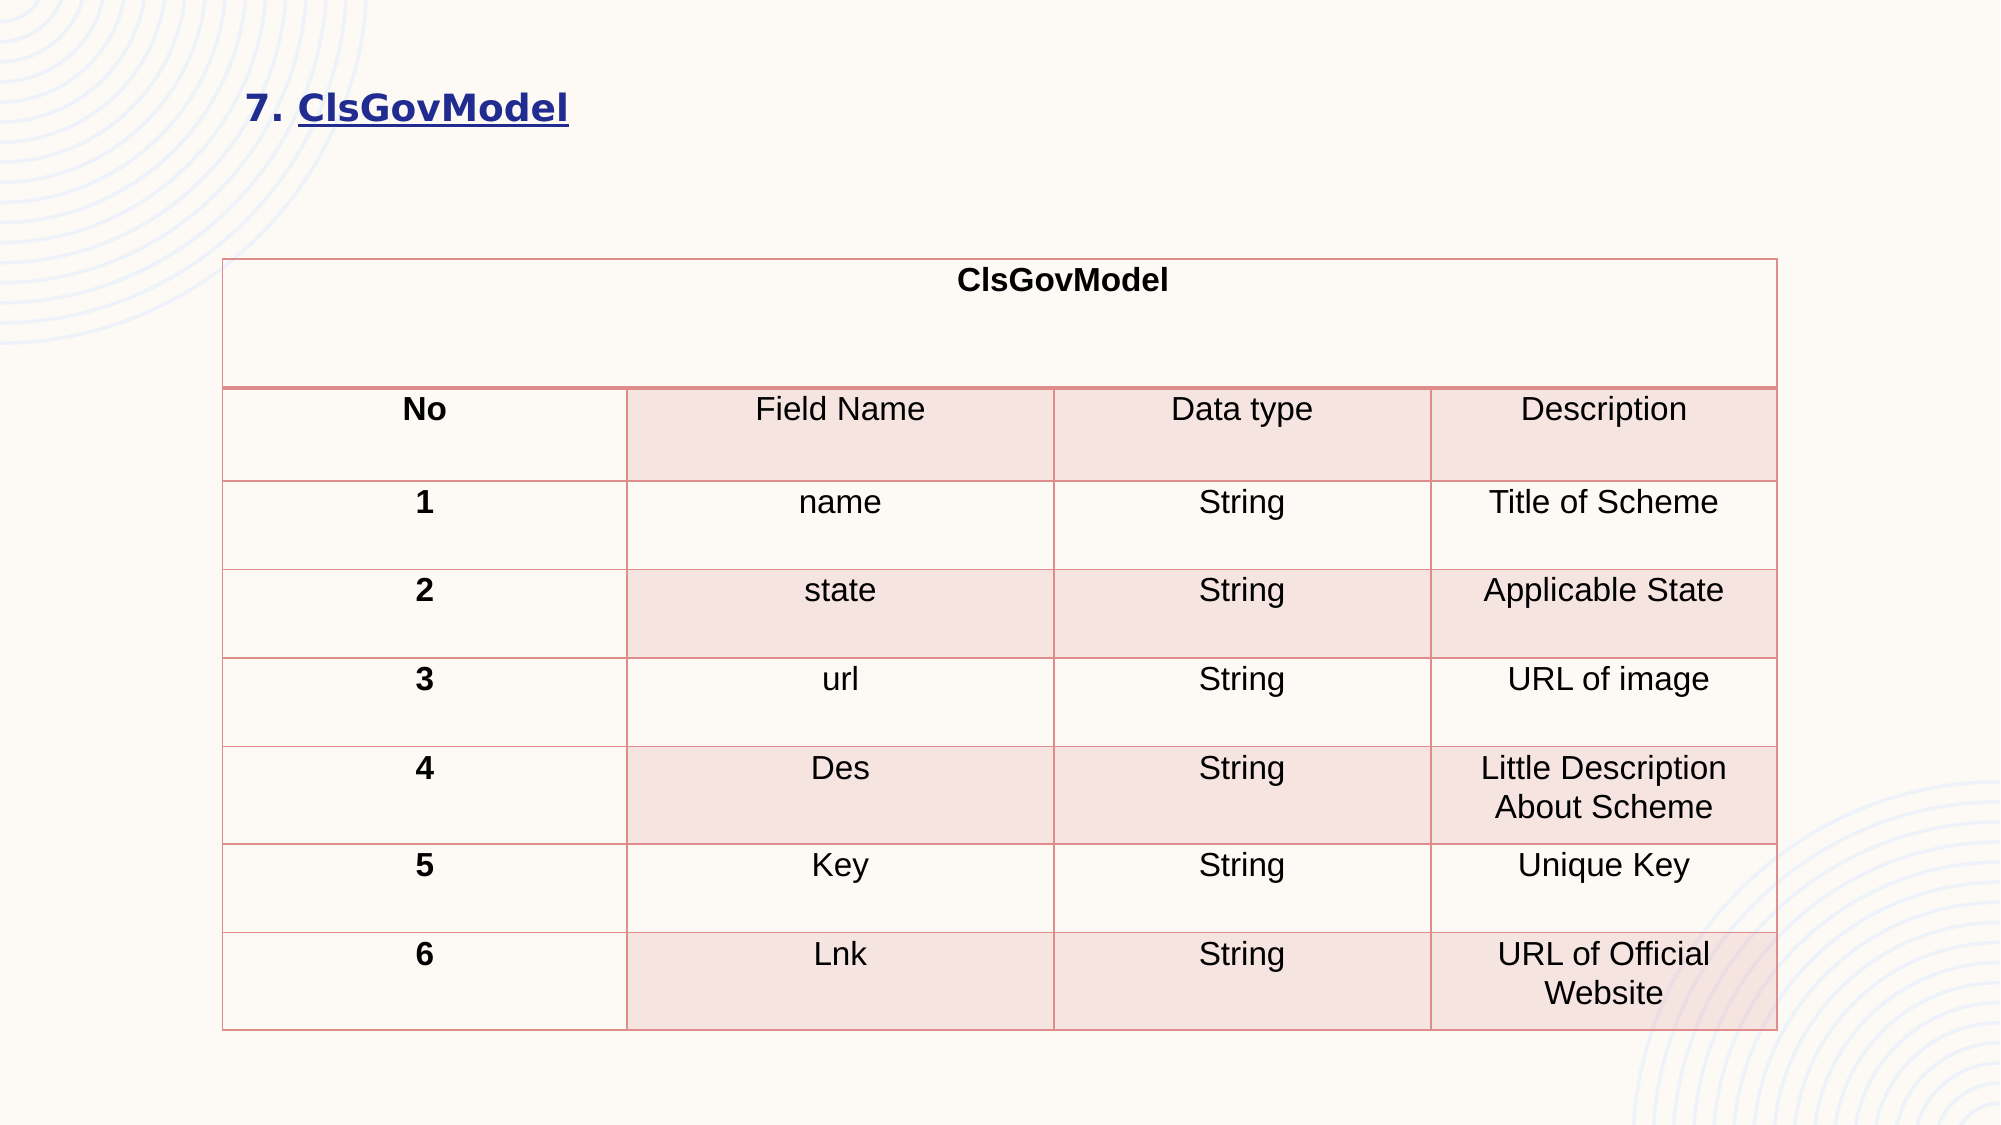

7. ClsGovModel
| ClsGovModel |  |  |  |
| --- | --- | --- | --- |
| No | Field Name | Data type | Description |
| 1 | name | String | Title of Scheme |
| 2 | state | String | Applicable State |
| 3 | url | String | URL of image |
| 4 | Des | String | Little Description About Scheme |
| 5 | Key | String | Unique Key |
| 6 | Lnk | String | URL of Official Website |